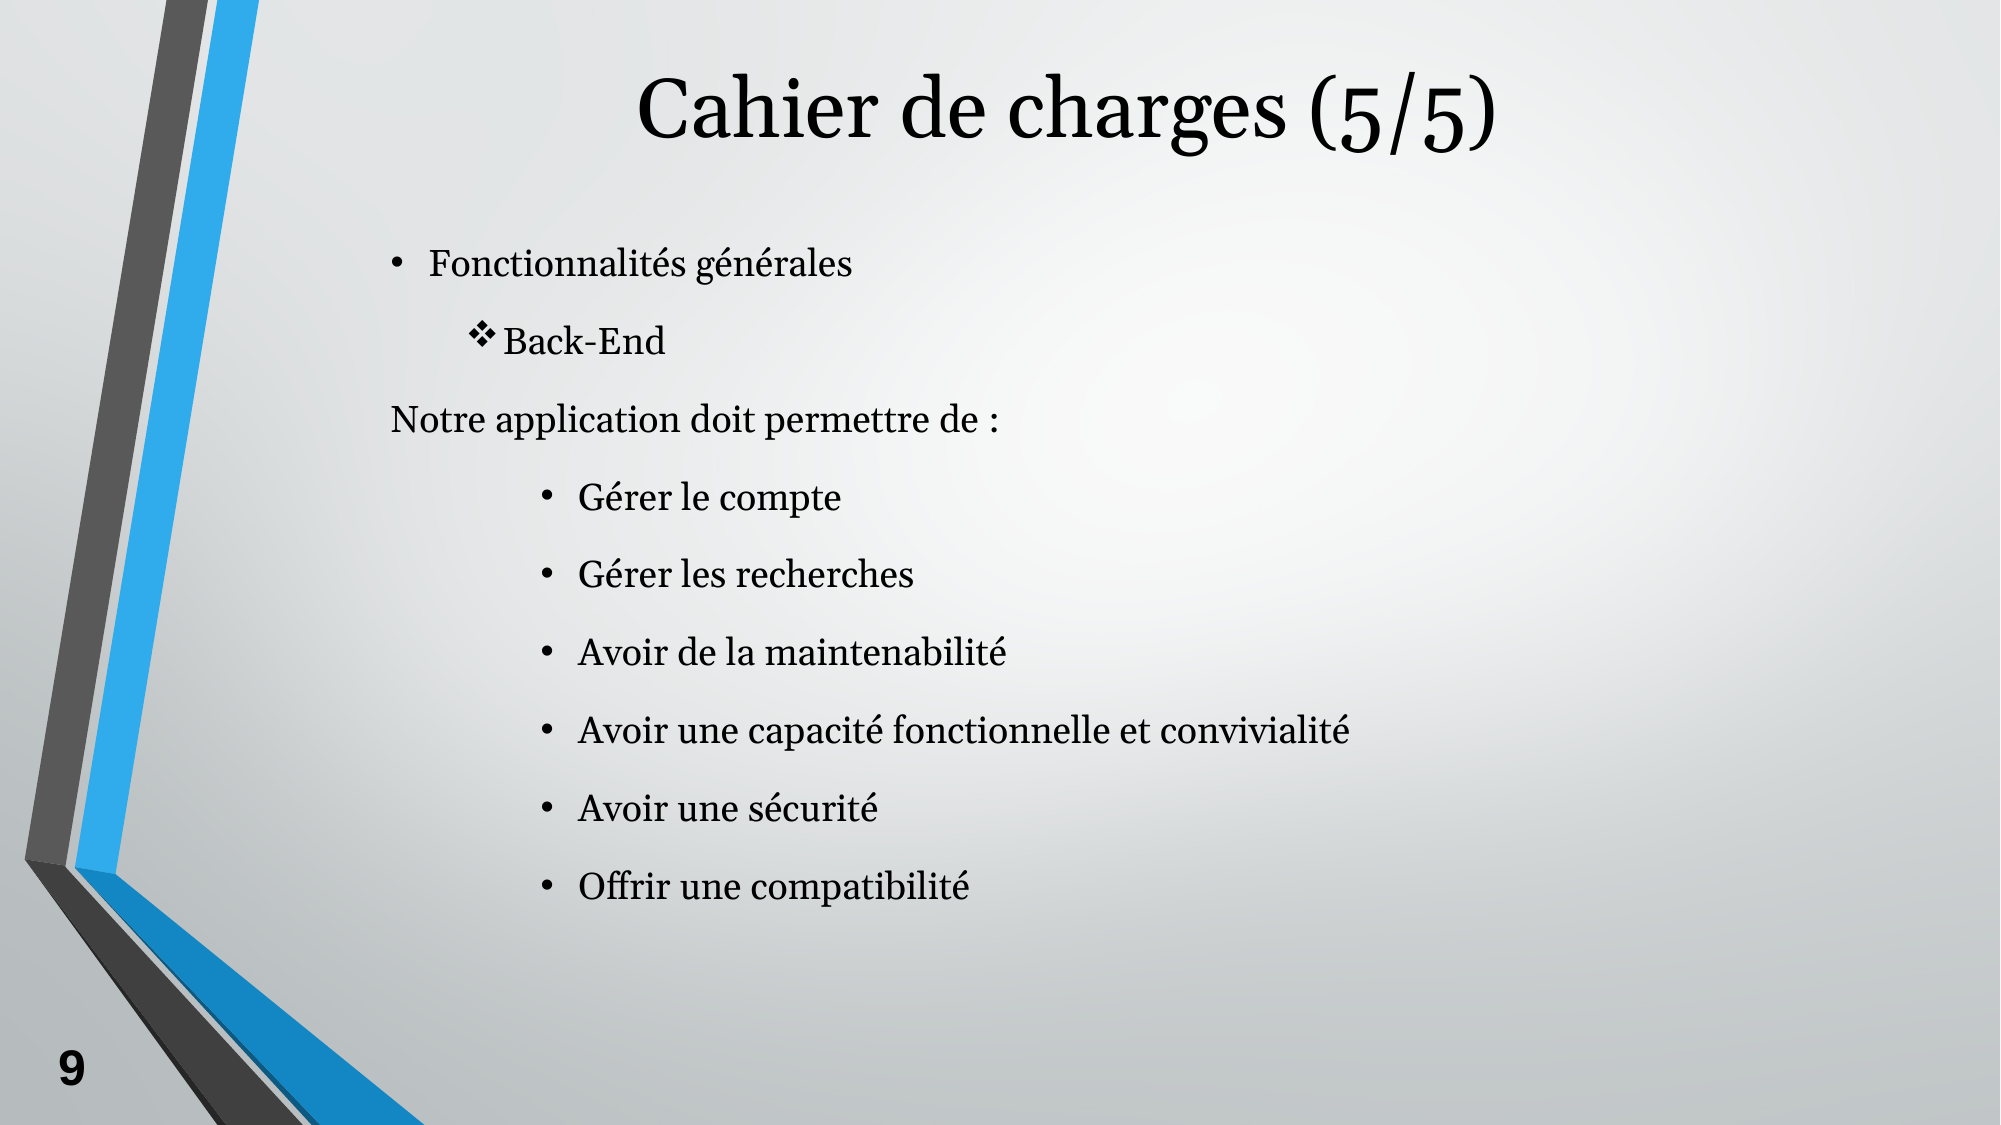

Cahier de charges (5/5)
Fonctionnalités générales
Back-End
Notre application doit permettre de :
Gérer le compte
Gérer les recherches
Avoir de la maintenabilité
Avoir une capacité fonctionnelle et convivialité
Avoir une sécurité
Offrir une compatibilité
9